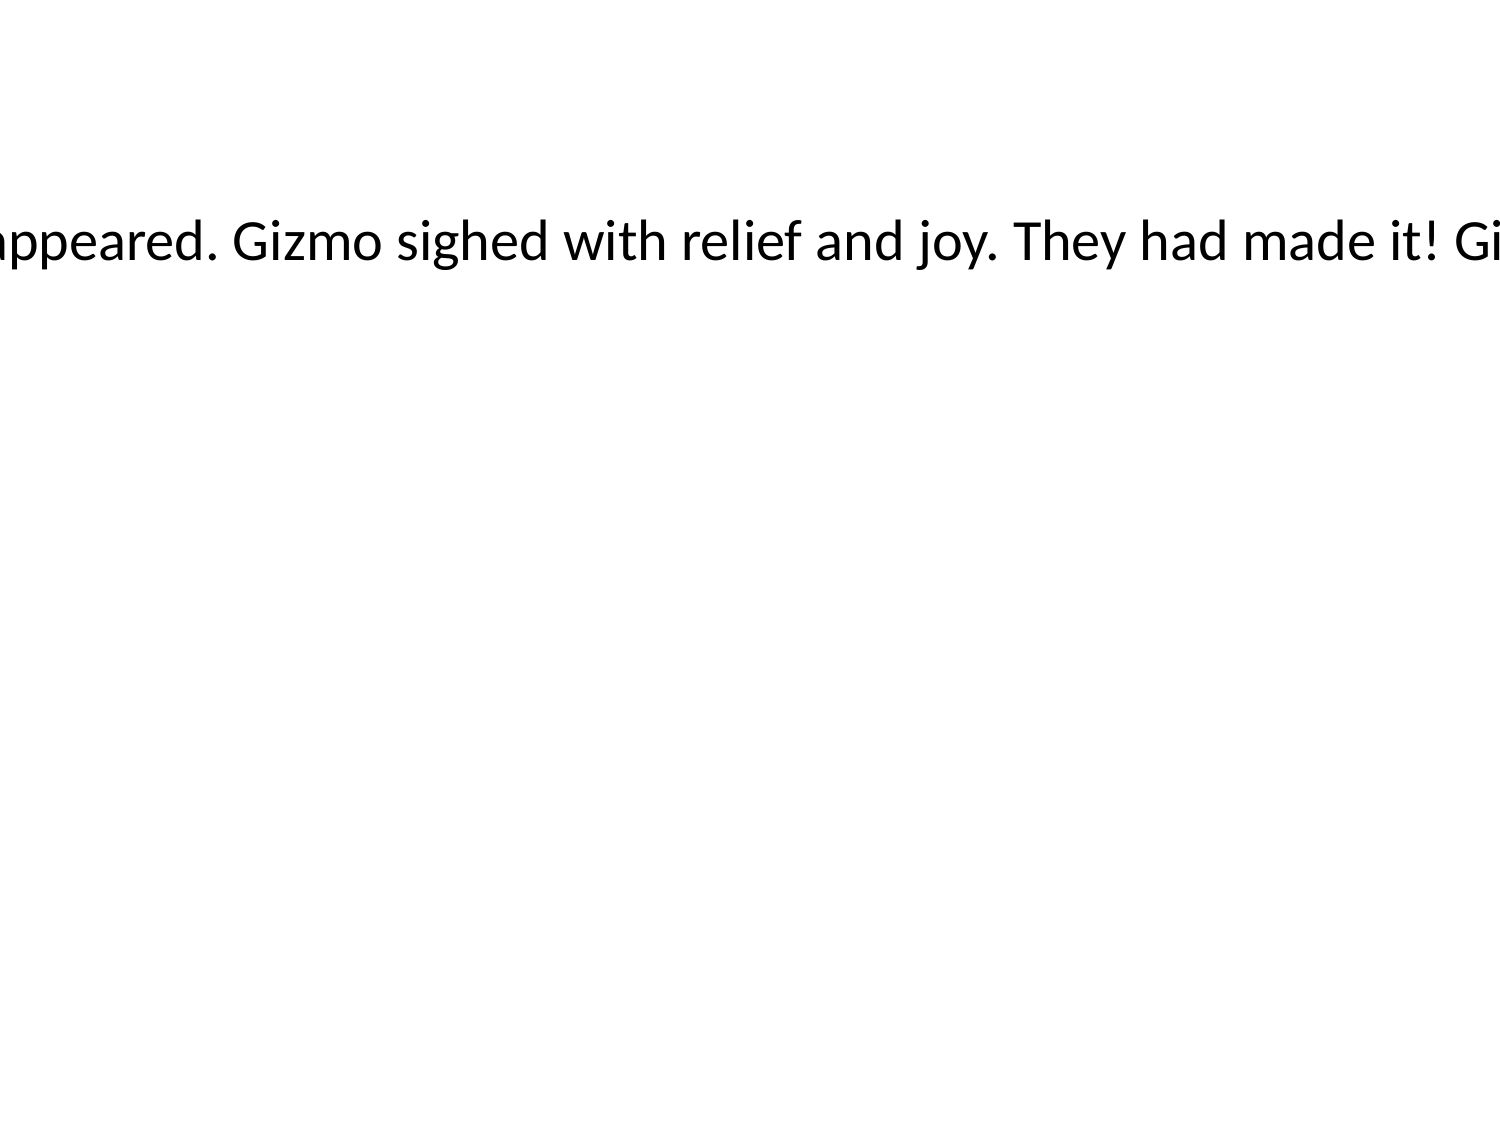

As the trees thinned out, the city’s familiar skyline appeared. Gizmo sighed with relief and joy. They had made it! Gizmo thanked Flutter, Luma, and Boulder for their help.